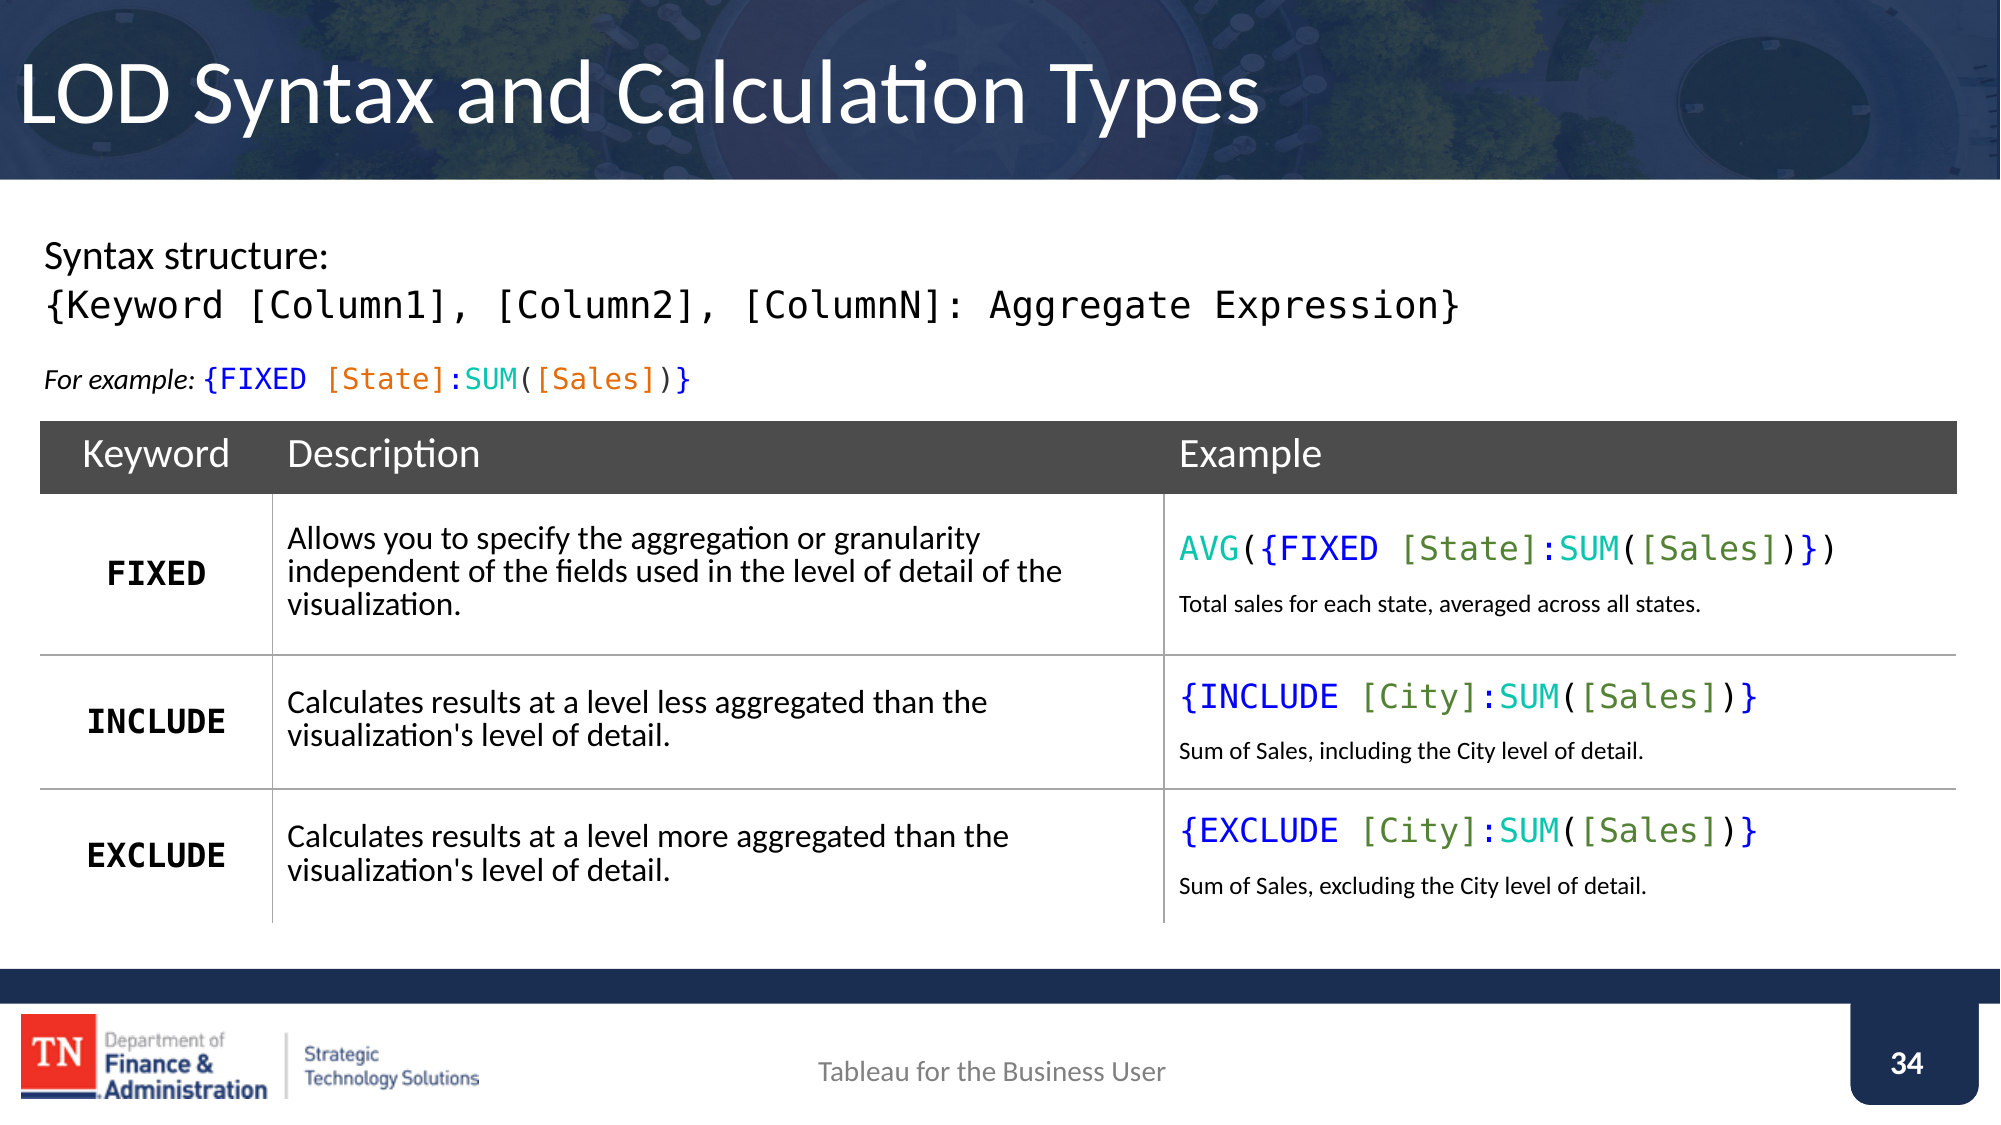

# LOD Syntax and Calculation Types
Syntax structure:
{Keyword [Column1], [Column2], [ColumnN]: Aggregate Expression}
For example: {FIXED [State]:SUM([Sales])}
| Keyword | Description | Example |
| --- | --- | --- |
| FIXED | Allows you to specify the aggregation or granularity independent of the fields used in the level of detail of the visualization. | AVG({FIXED [State]:SUM([Sales])}) Total sales for each state, averaged across all states. |
| INCLUDE | Calculates results at a level less aggregated than the visualization's level of detail. | {INCLUDE [City]:SUM([Sales])} Sum of Sales, including the City level of detail. |
| EXCLUDE | Calculates results at a level more aggregated than the visualization's level of detail. | {EXCLUDE [City]:SUM([Sales])} Sum of Sales, excluding the City level of detail. |